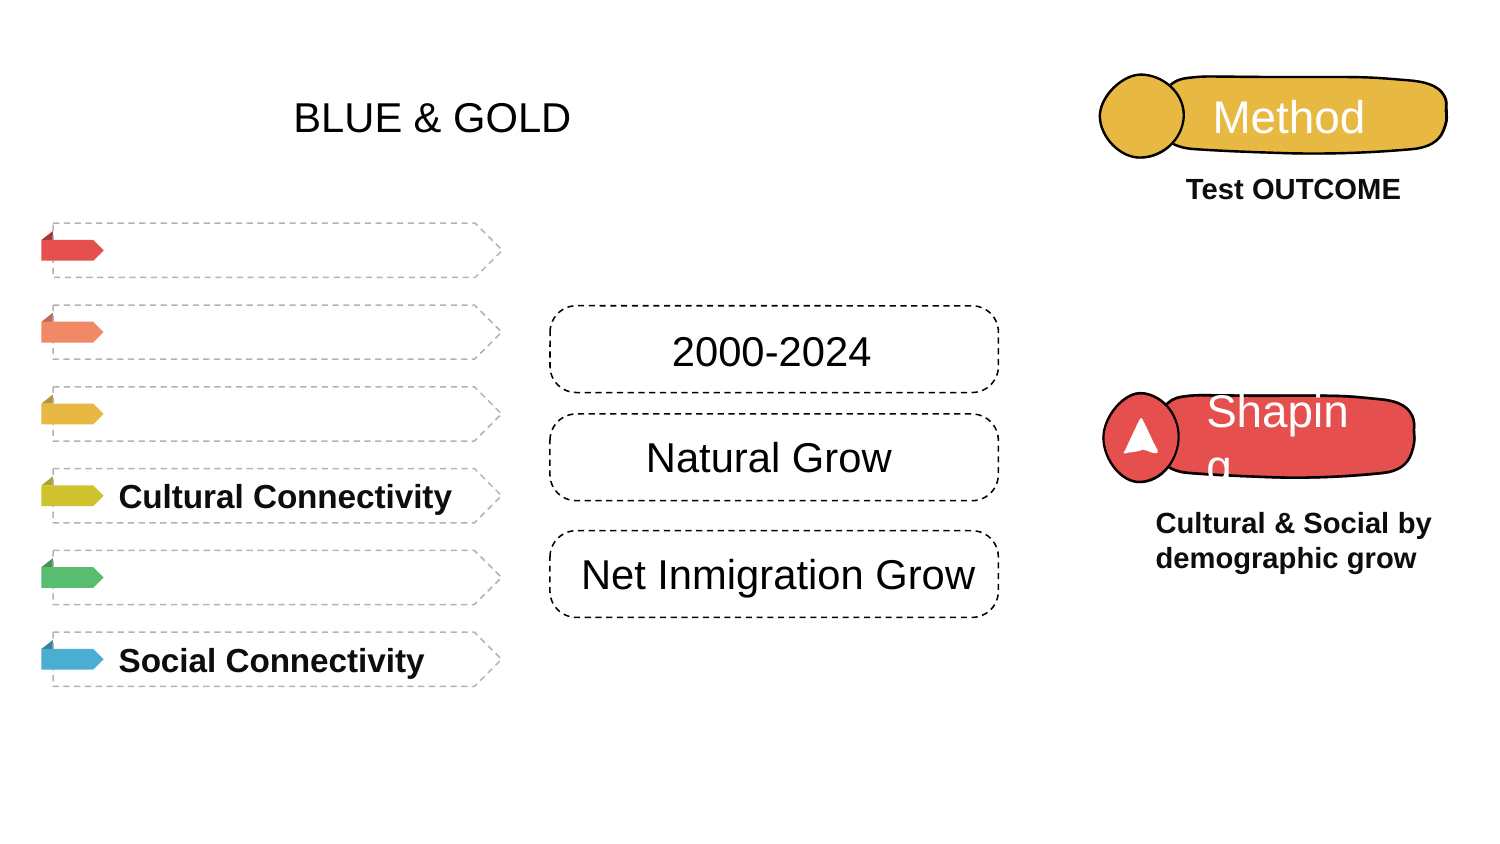

Method
Test OUTCOME
# BLUE & GOLD

2000-2024

Shaping

Cultural & Social by demographic grow

Natural Grow

Cultural Connectivity

Net Inmigration Grow

Social Connectivity